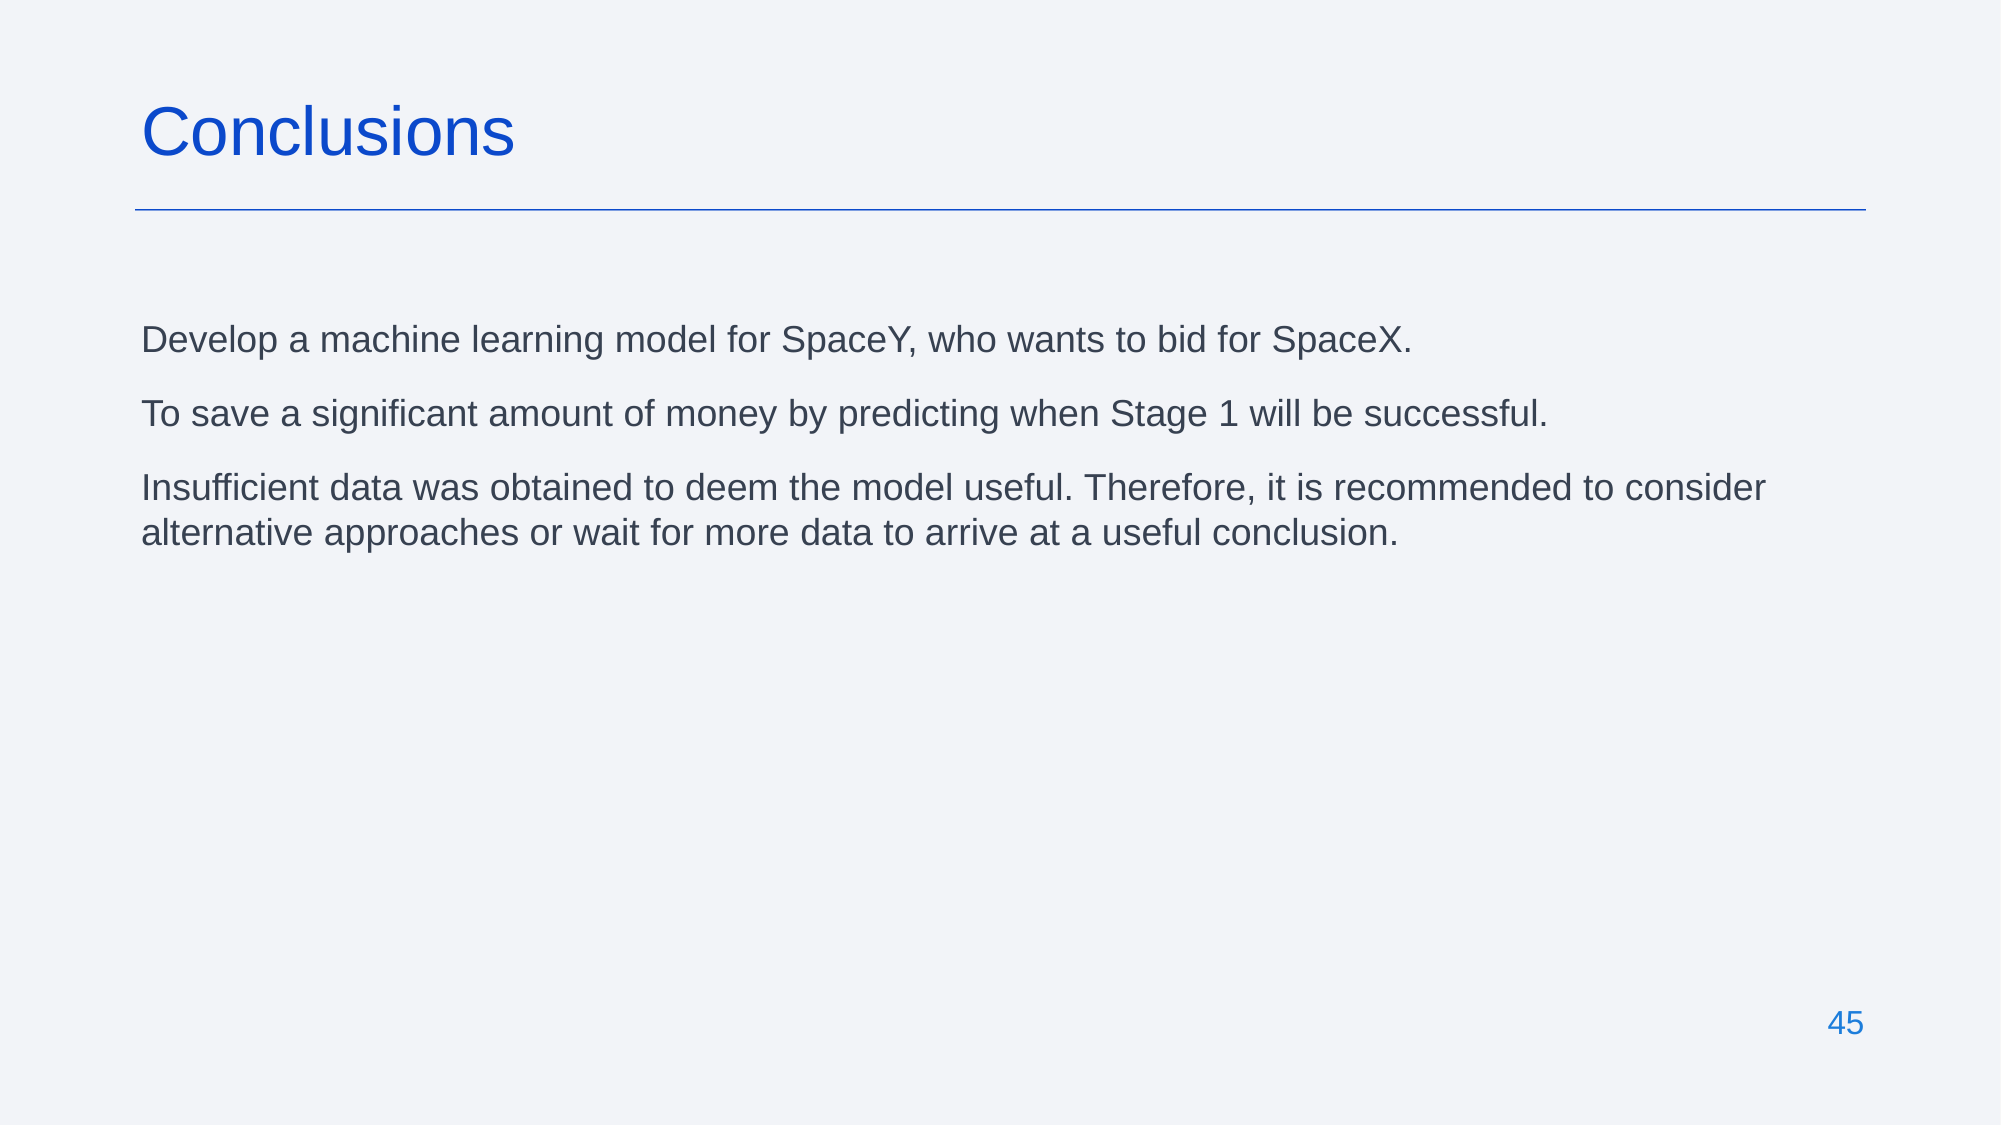

Conclusions
Develop a machine learning model for SpaceY, who wants to bid for SpaceX.
To save a significant amount of money by predicting when Stage 1 will be successful.
Insufficient data was obtained to deem the model useful. Therefore, it is recommended to consider alternative approaches or wait for more data to arrive at a useful conclusion.
45